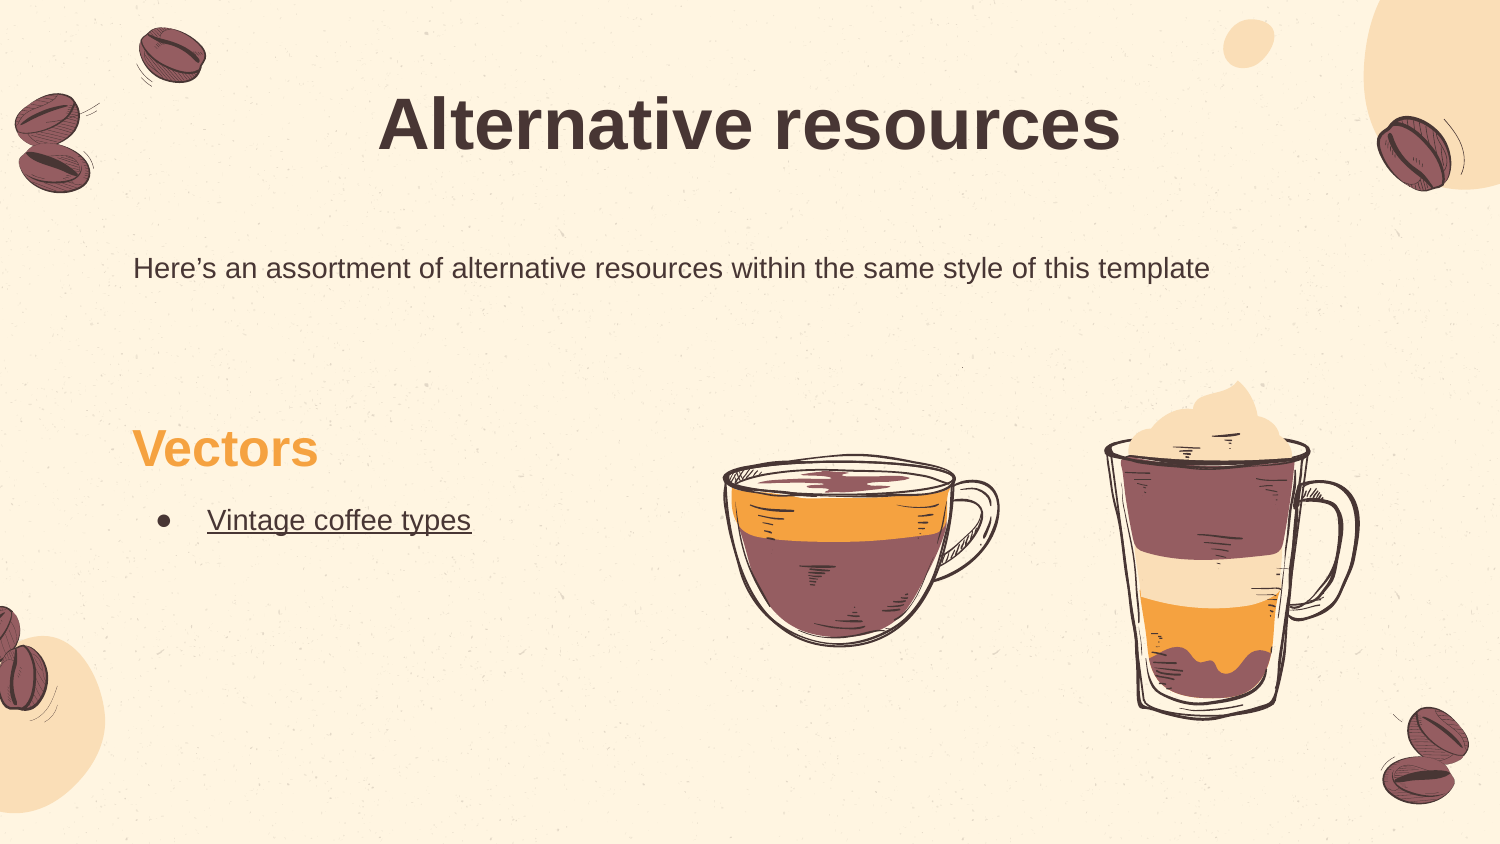

# Alternative resources
Here’s an assortment of alternative resources within the same style of this template

Vectors

Vintage coffee types